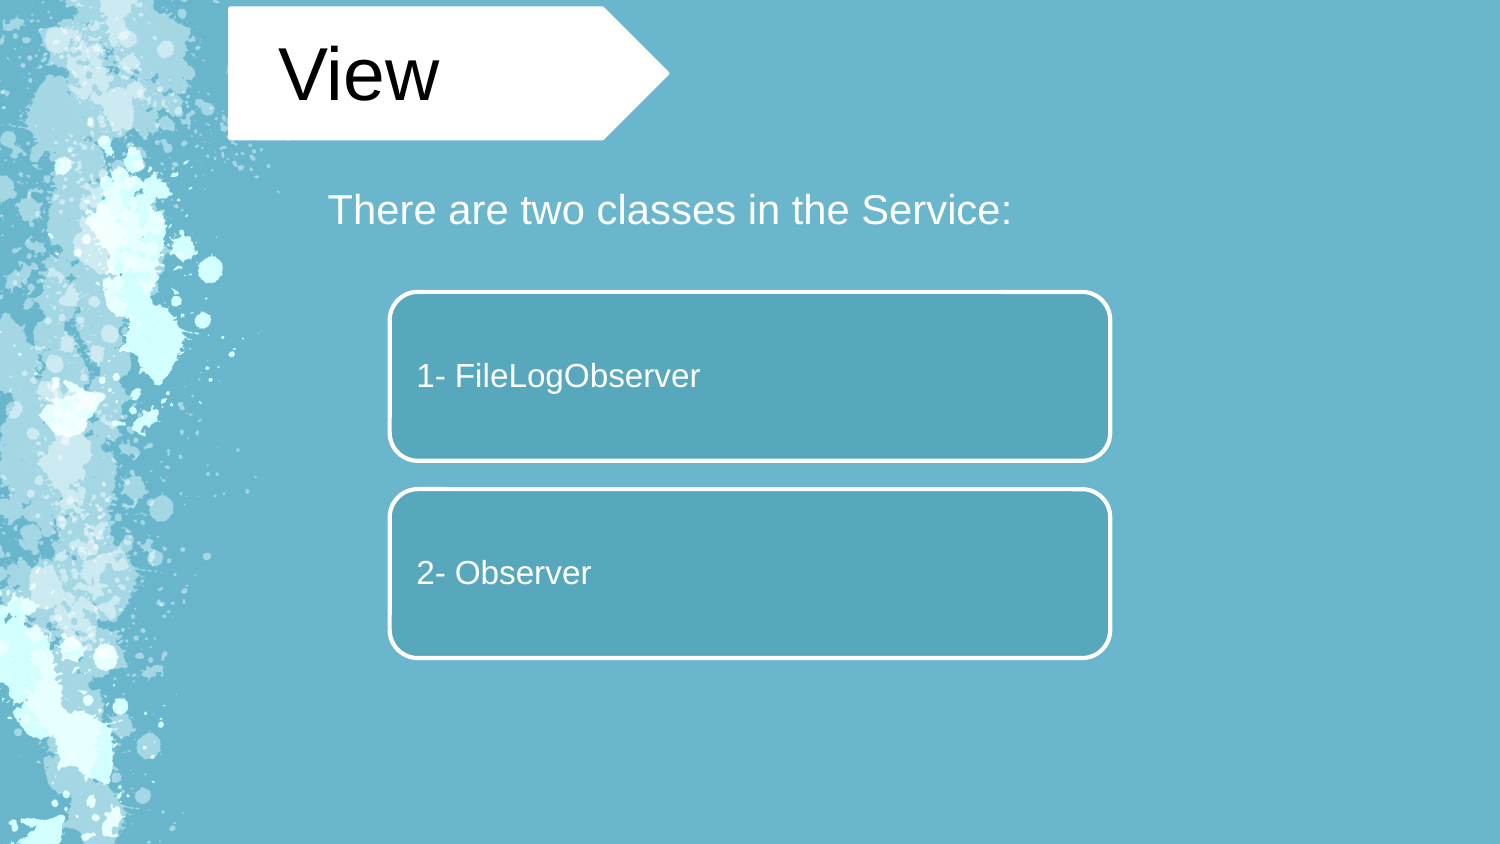

View
There are two classes in the Service:

1- FileLogObserver
2- Observer